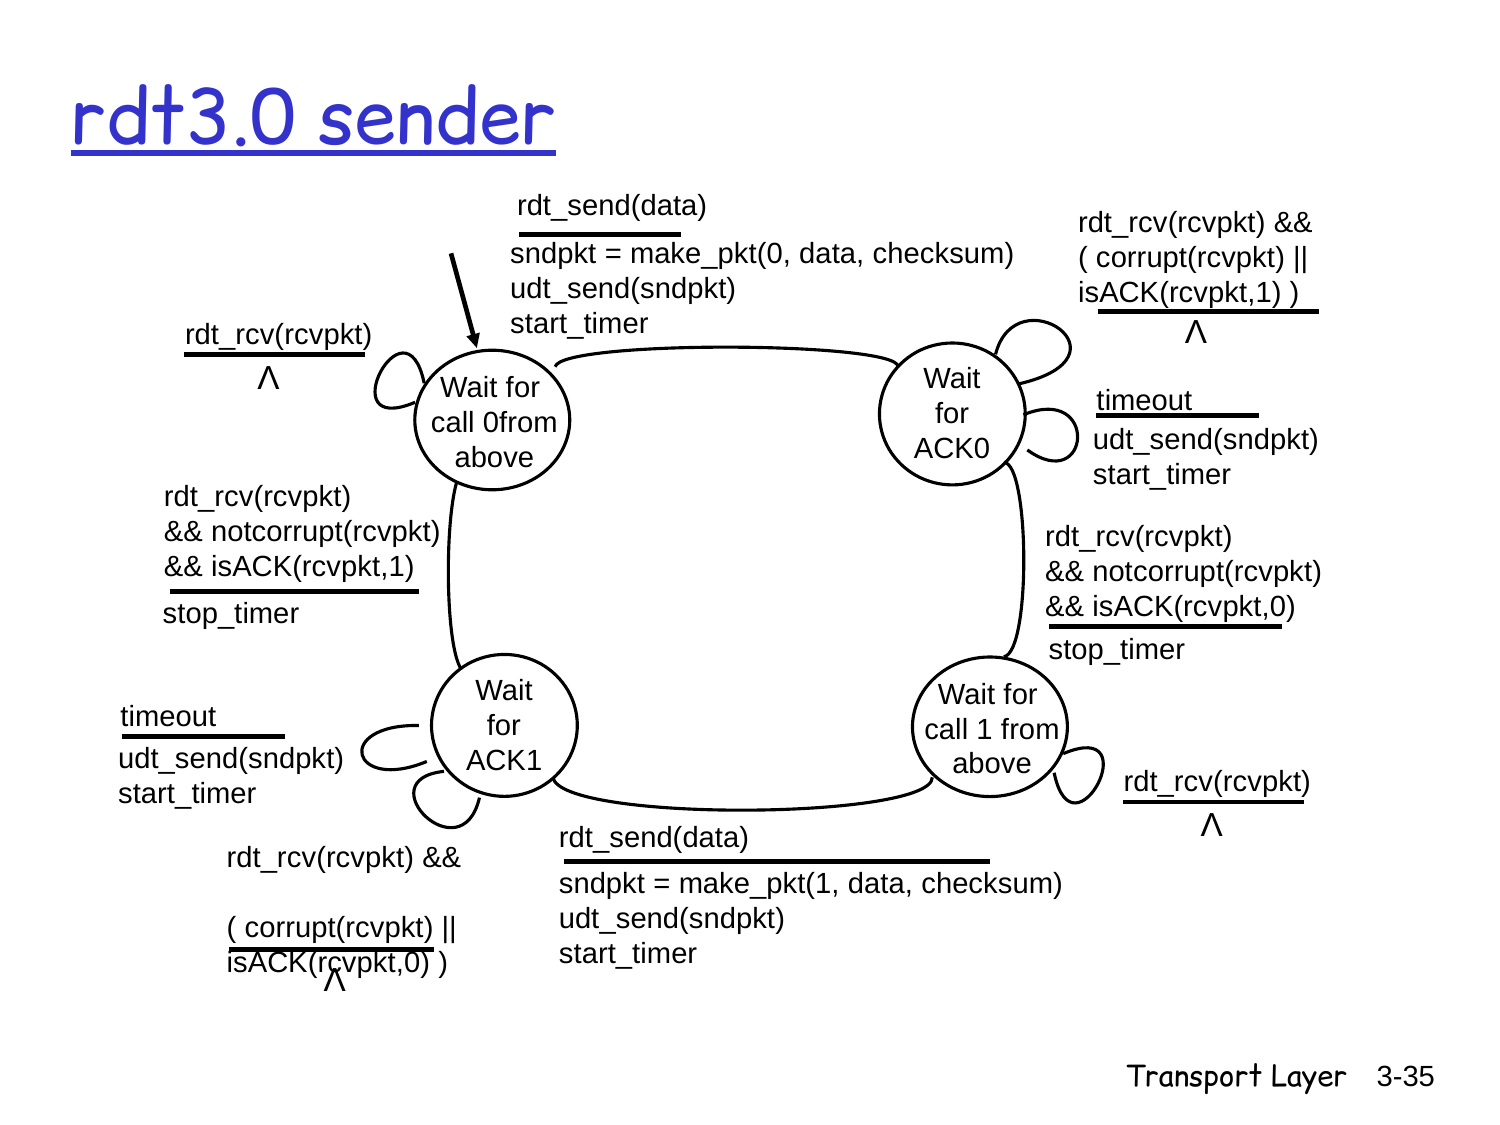

# rdt3.0 sender
rdt_send(data)
rdt_rcv(rcvpkt) &&
( corrupt(rcvpkt) ||
isACK(rcvpkt,1) )
sndpkt = make_pkt(0, data, checksum)
udt_send(sndpkt)
start_timer

Λ
rdt_rcv(rcvpkt)

Wait for ACK0
Λ

Wait for
call 0from above
timeout

udt_send(sndpkt)
start_timer
rdt_rcv(rcvpkt)
&& notcorrupt(rcvpkt)
&& isACK(rcvpkt,1)
rdt_rcv(rcvpkt)
&& notcorrupt(rcvpkt)
&& isACK(rcvpkt,0)

stop_timer
stop_timer

Wait for ACK1

Wait for
call 1 from above
timeout

udt_send(sndpkt)
start_timer
rdt_rcv(rcvpkt)

Λ
rdt_send(data)
rdt_rcv(rcvpkt) &&
( corrupt(rcvpkt) ||
isACK(rcvpkt,0) )
sndpkt = make_pkt(1, data, checksum)
udt_send(sndpkt)
start_timer
Λ
Transport Layer
3-35